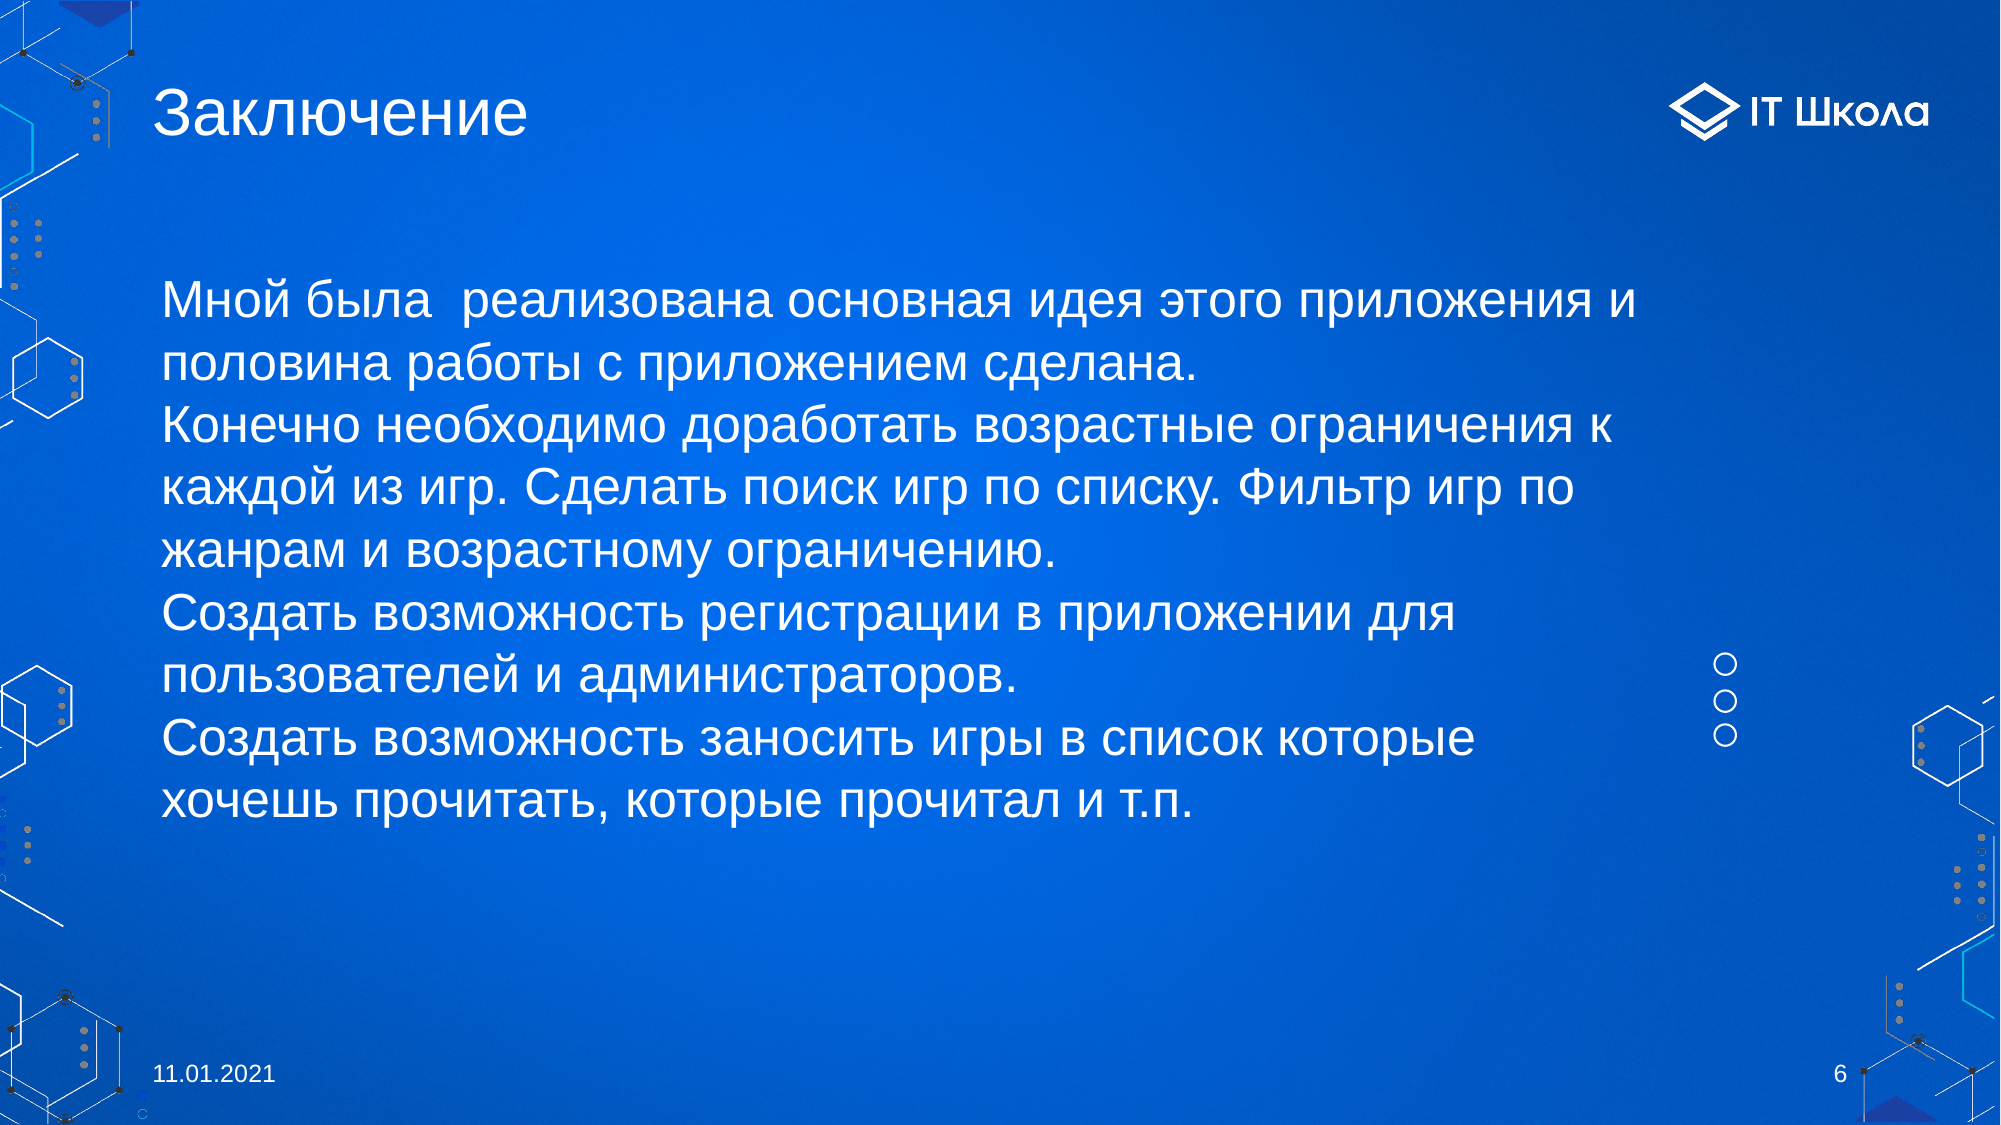

# Заключение
Мной была  реализована основная идея этого приложения и половина работы с приложением сделана.
Конечно необходимо доработать возрастные ограничения к каждой из игр. Сделать поиск игр по списку. Фильтр игр по жанрам и возрастному ограничению.
Создать возможность регистрации в приложении для пользователей и администраторов.
Создать возможность заносить игры в список которые хочешь прочитать, которые прочитал и т.п.

11.01.2021
6